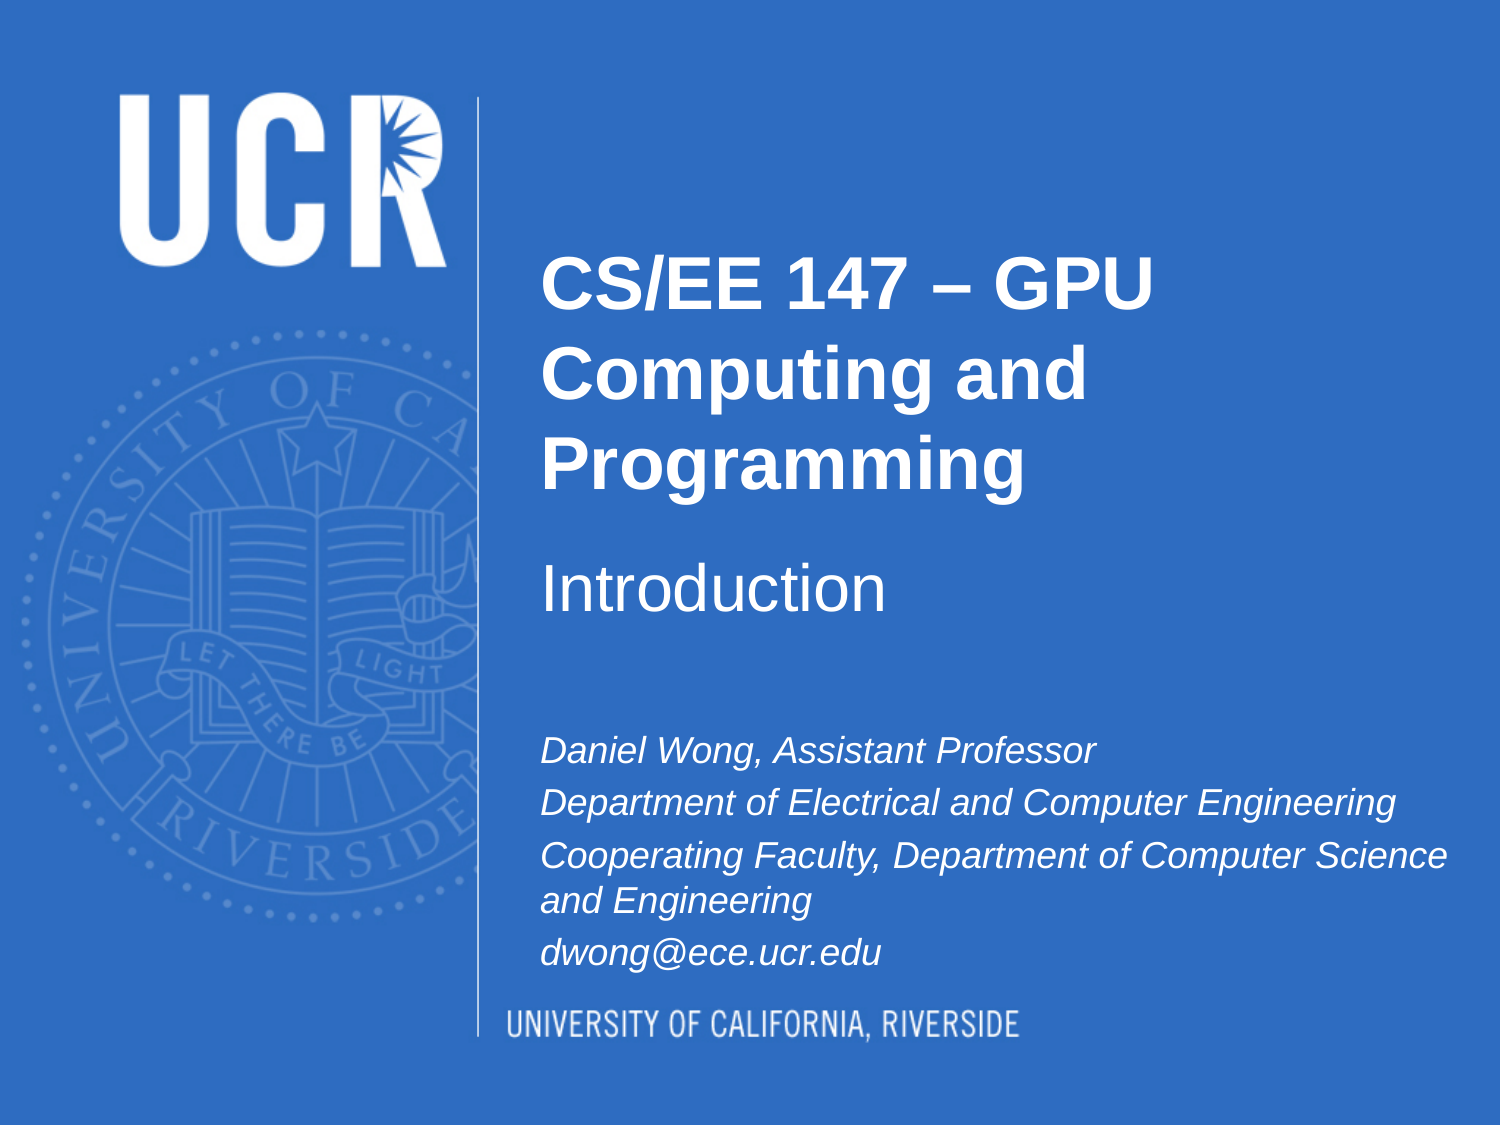

# CS/EE 147 – GPU Computing and Programming
Introduction

Daniel Wong, Assistant Professor
Department of Electrical and Computer Engineering
Cooperating Faculty, Department of Computer Science and Engineering
dwong@ece.ucr.edu